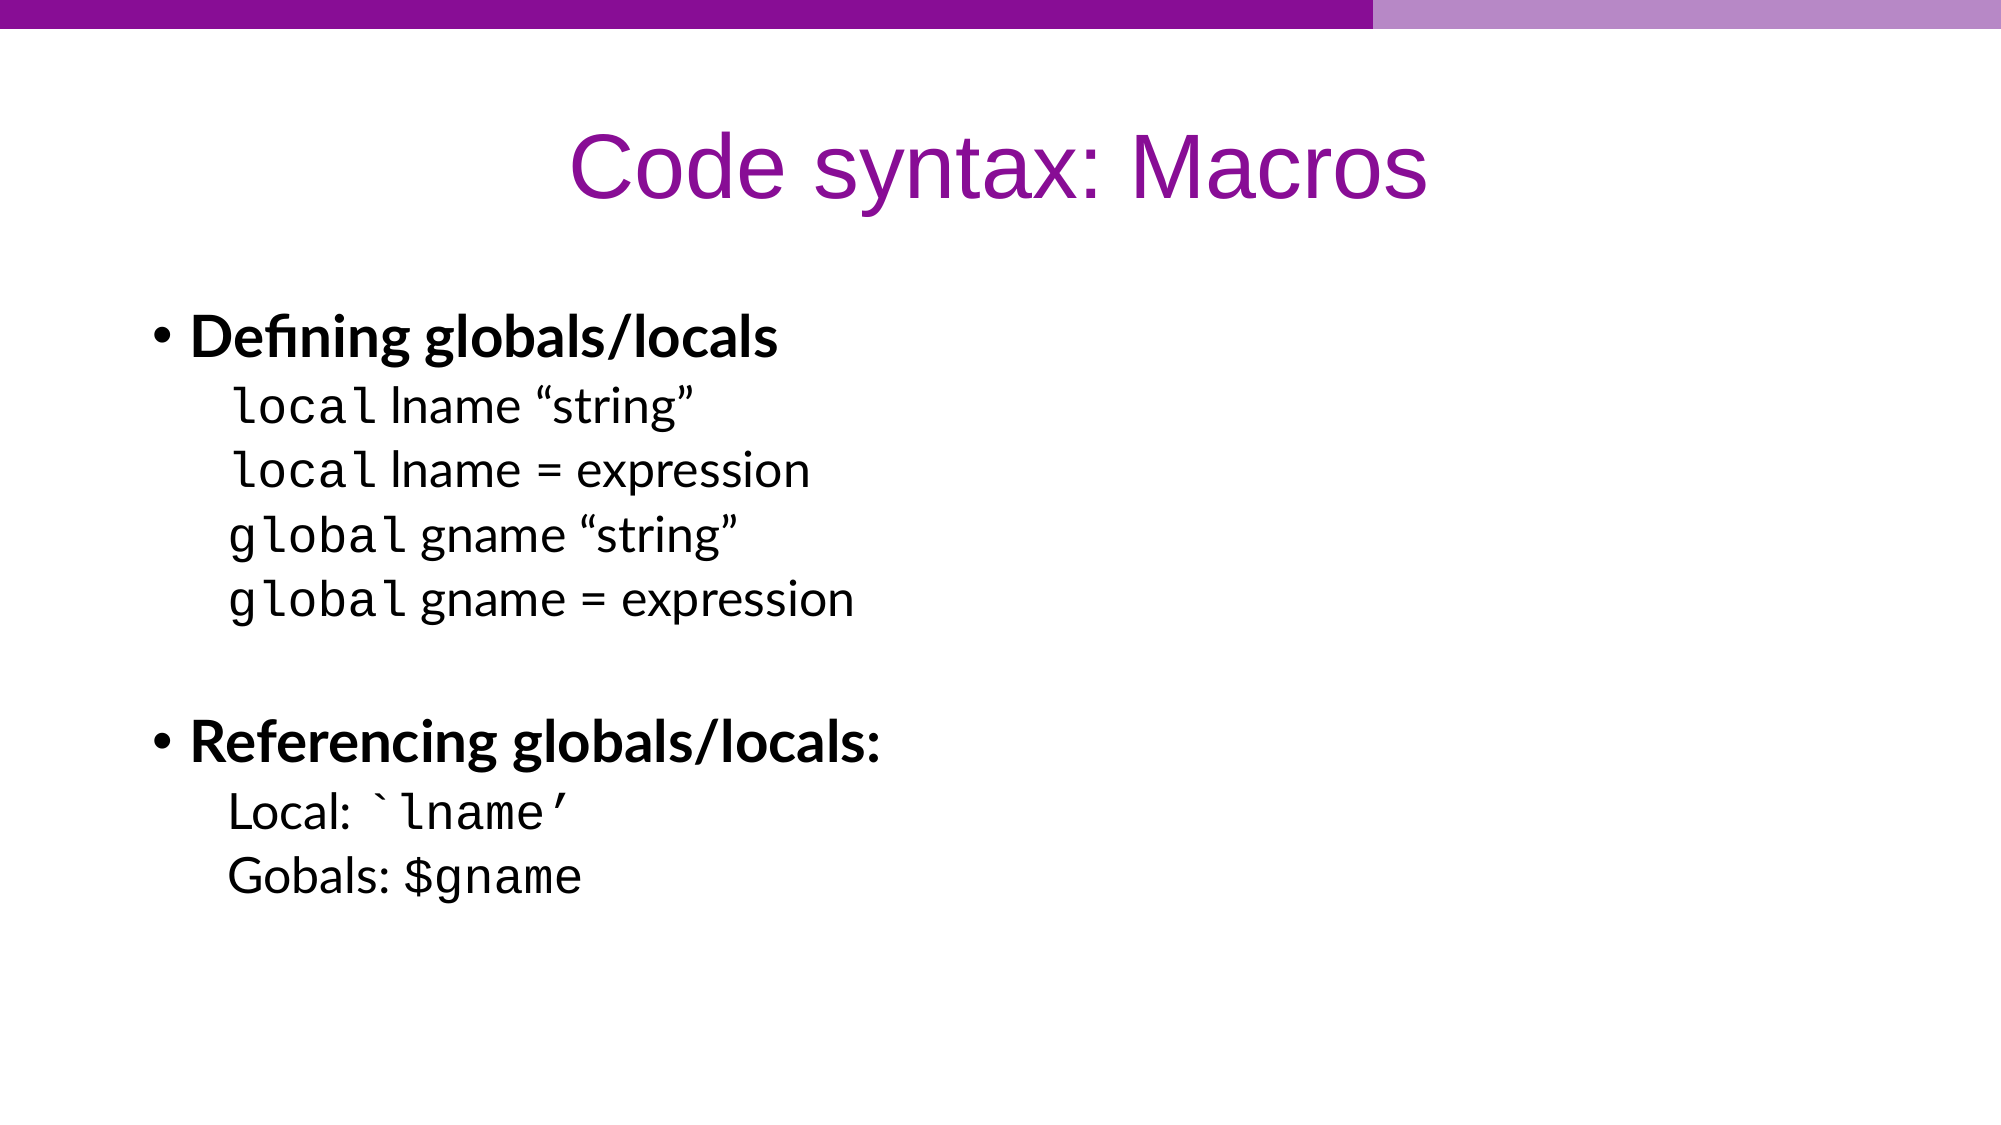

# Code syntax: Macros
Defining globals/locals
local lname “string”
local lname = expression
global gname “string”
global gname = expression

Referencing globals/locals:
Local: `lname’
Gobals: $gname